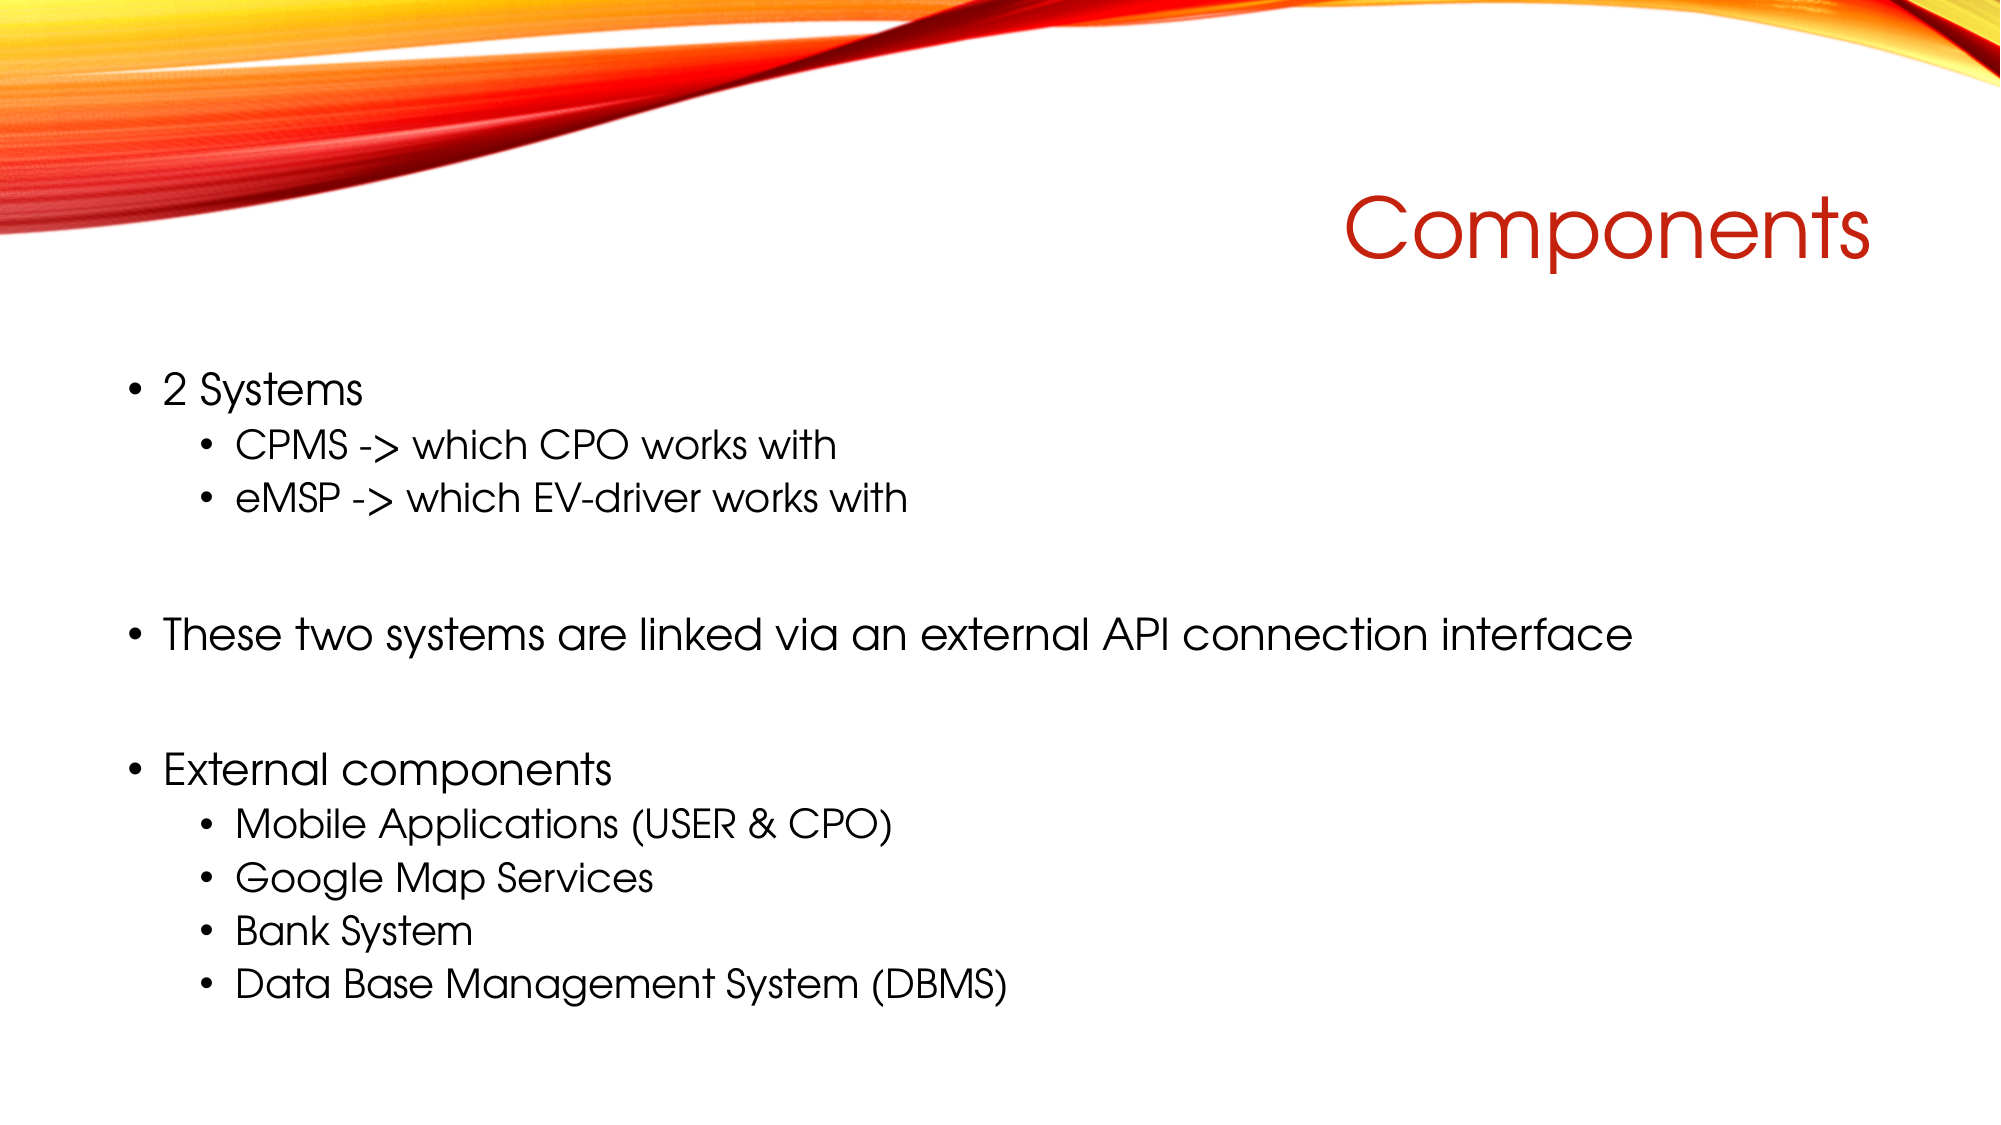

# Components
2 Systems
CPMS -> which CPO works with
eMSP -> which EV-driver works with

These two systems are linked via an external API connection interface

External components
Mobile Applications (USER & CPO)
Google Map Services
Bank System
Data Base Management System (DBMS)